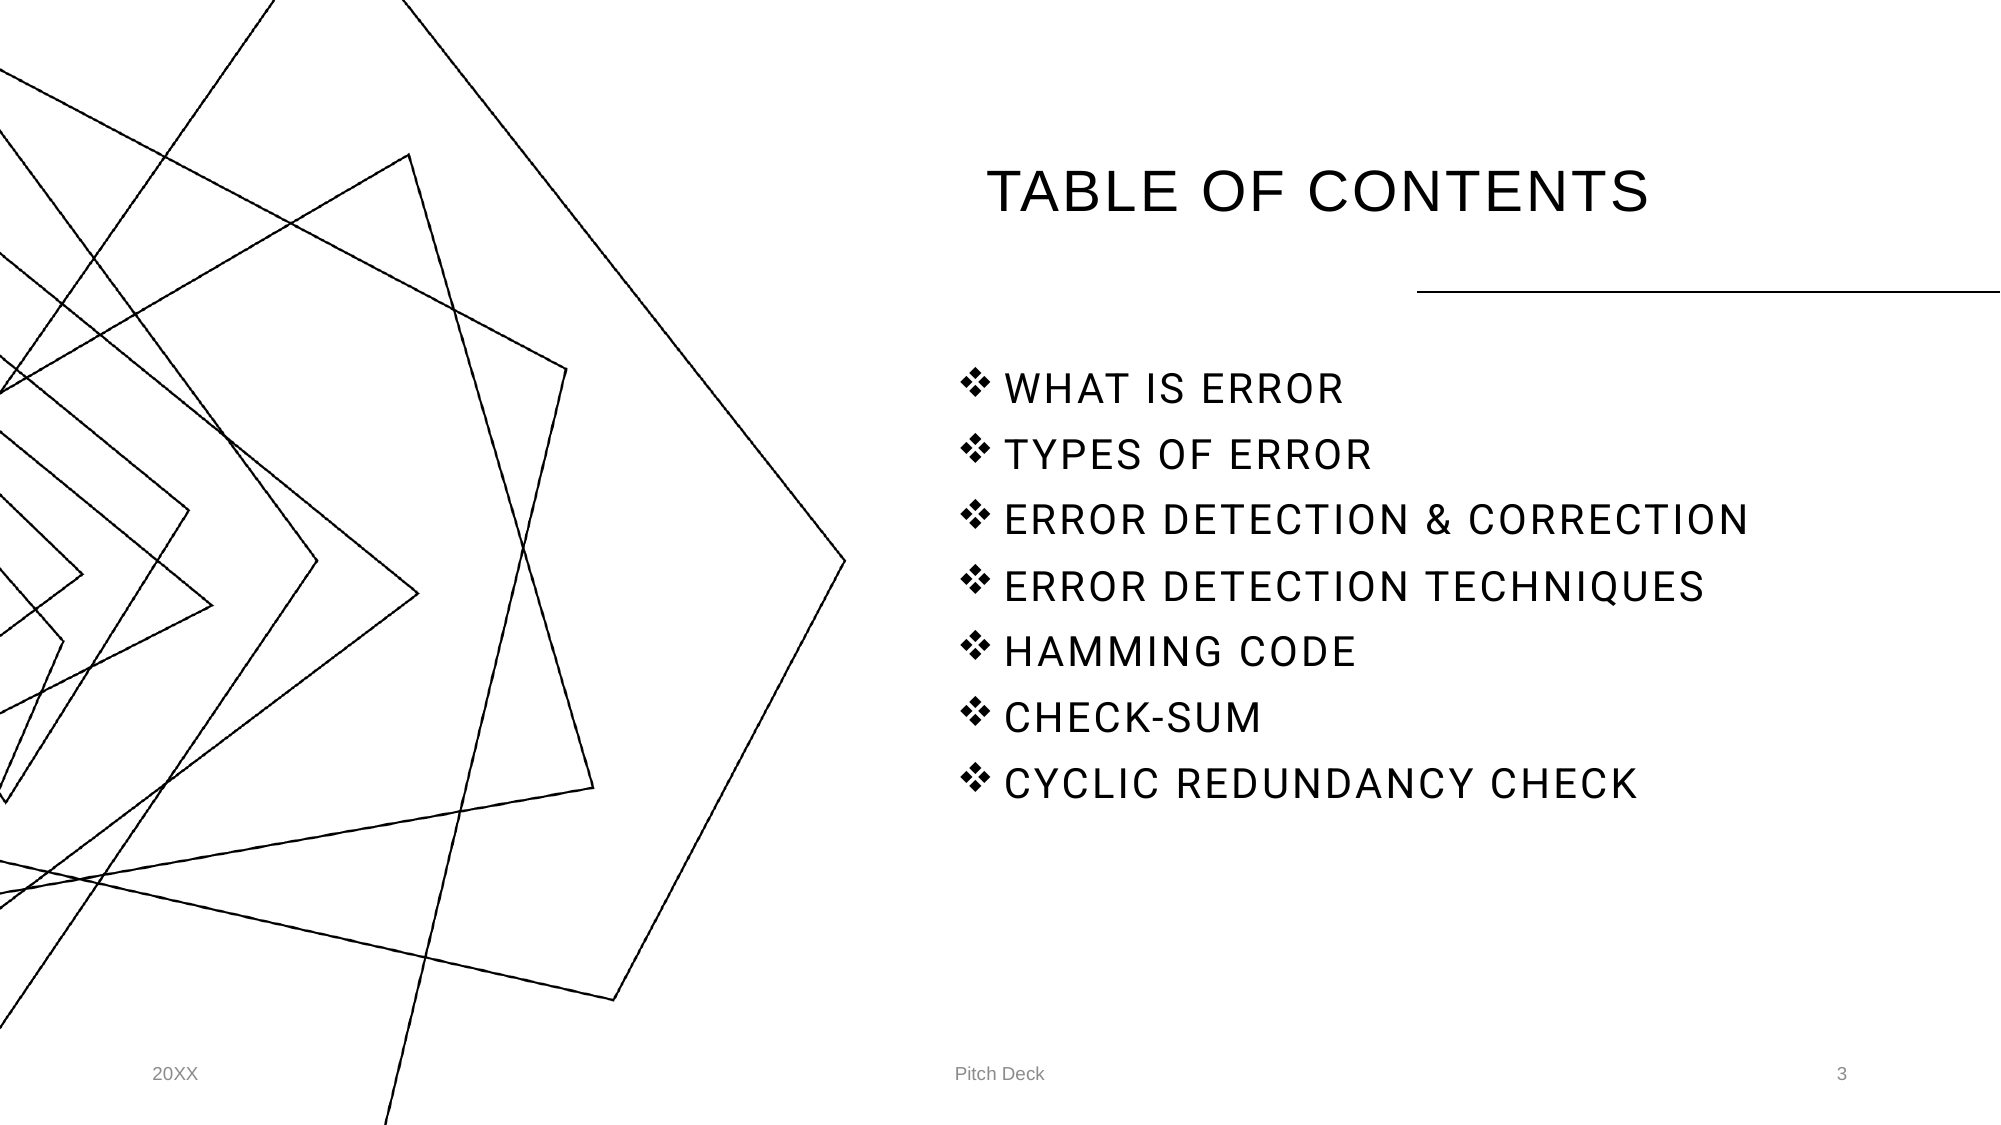

# Table of contents
What is error
Types of error
Error detection & Correction
Error Detection Techniques
Hamming code
Check-sum
Cyclic redundancy check
20XX
Pitch Deck
3